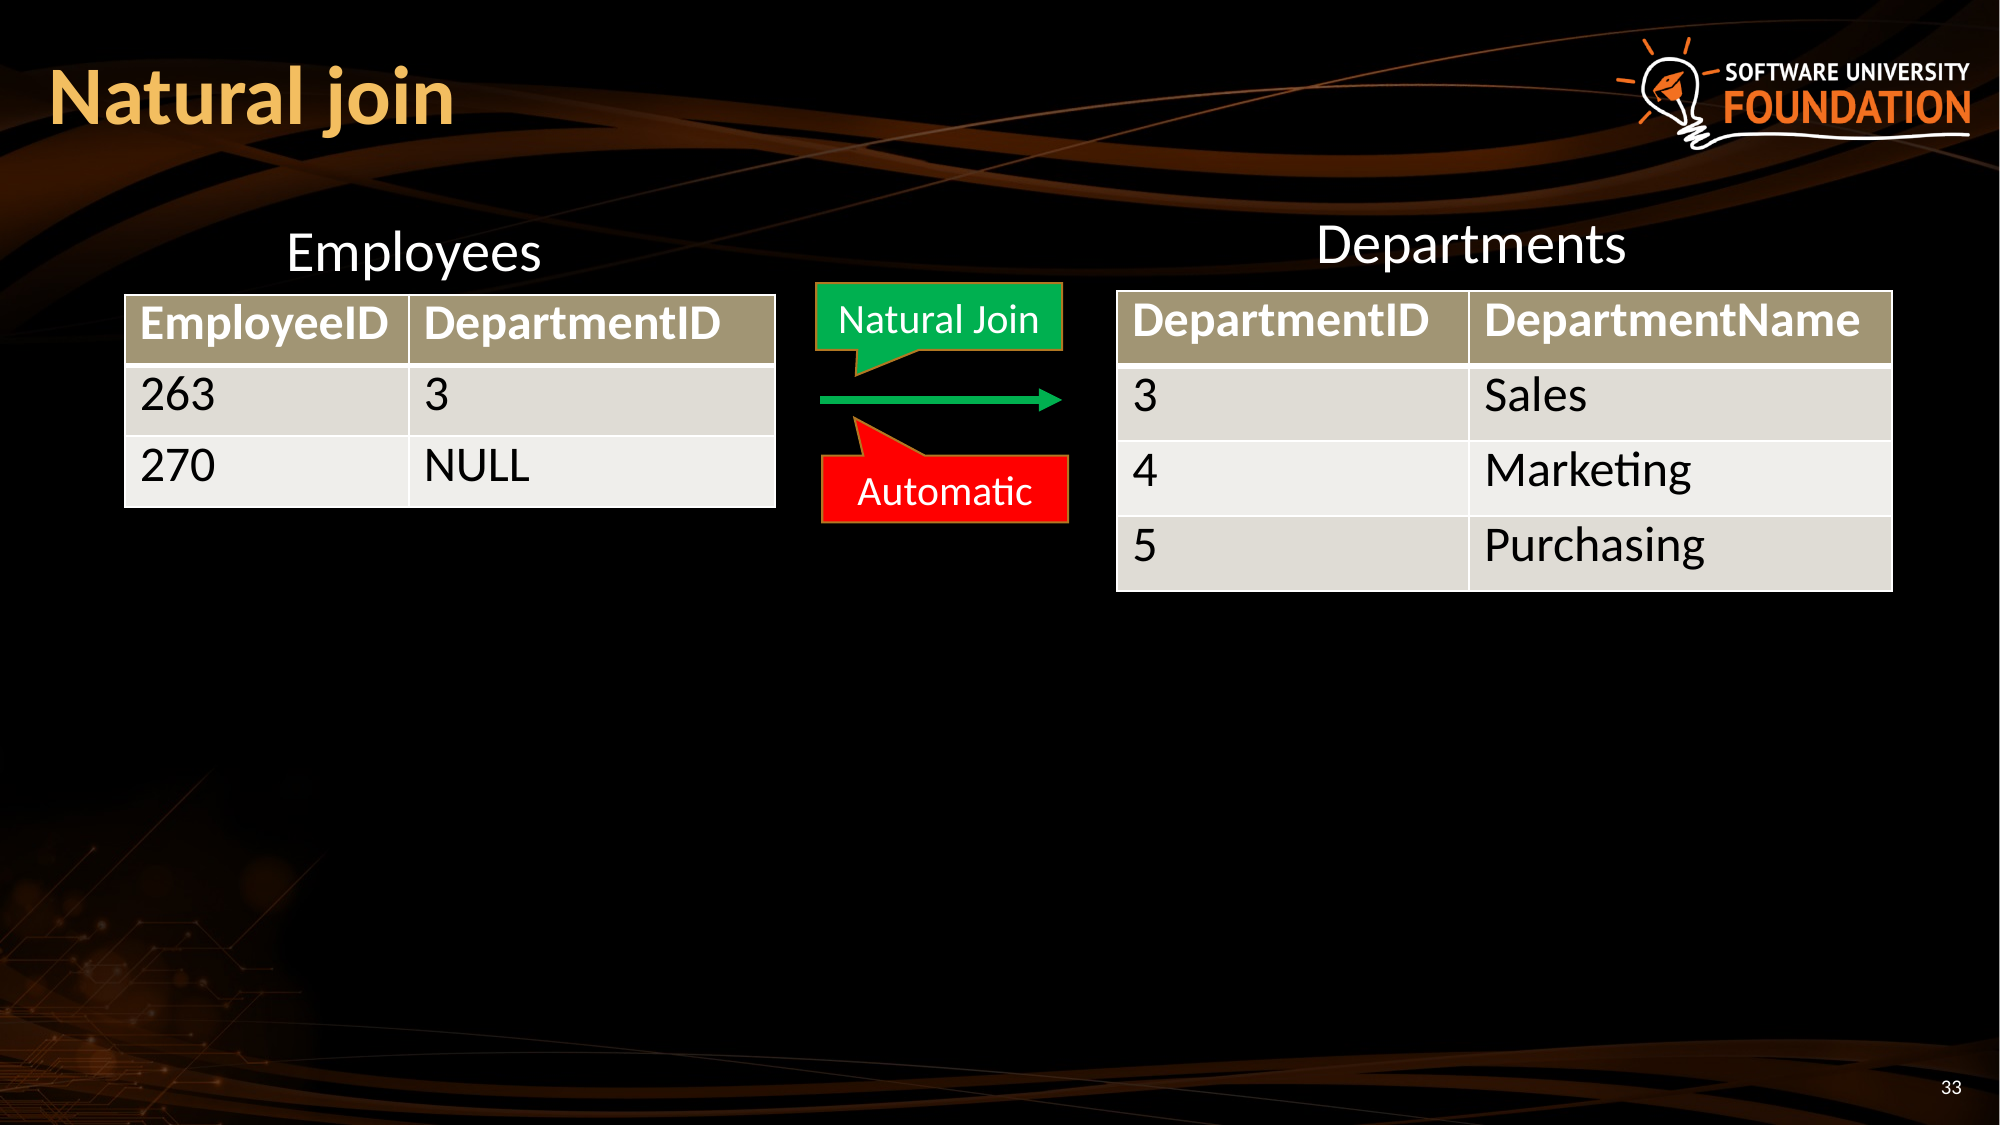

# Natural join
Departments
Employees
Natural Join
| DepartmentID | DepartmentName |
| --- | --- |
| 3 | Sales |
| 4 | Marketing |
| 5 | Purchasing |
| EmployeeID | DepartmentID |
| --- | --- |
| 263 | 3 |
| 270 | NULL |
Automatic
33